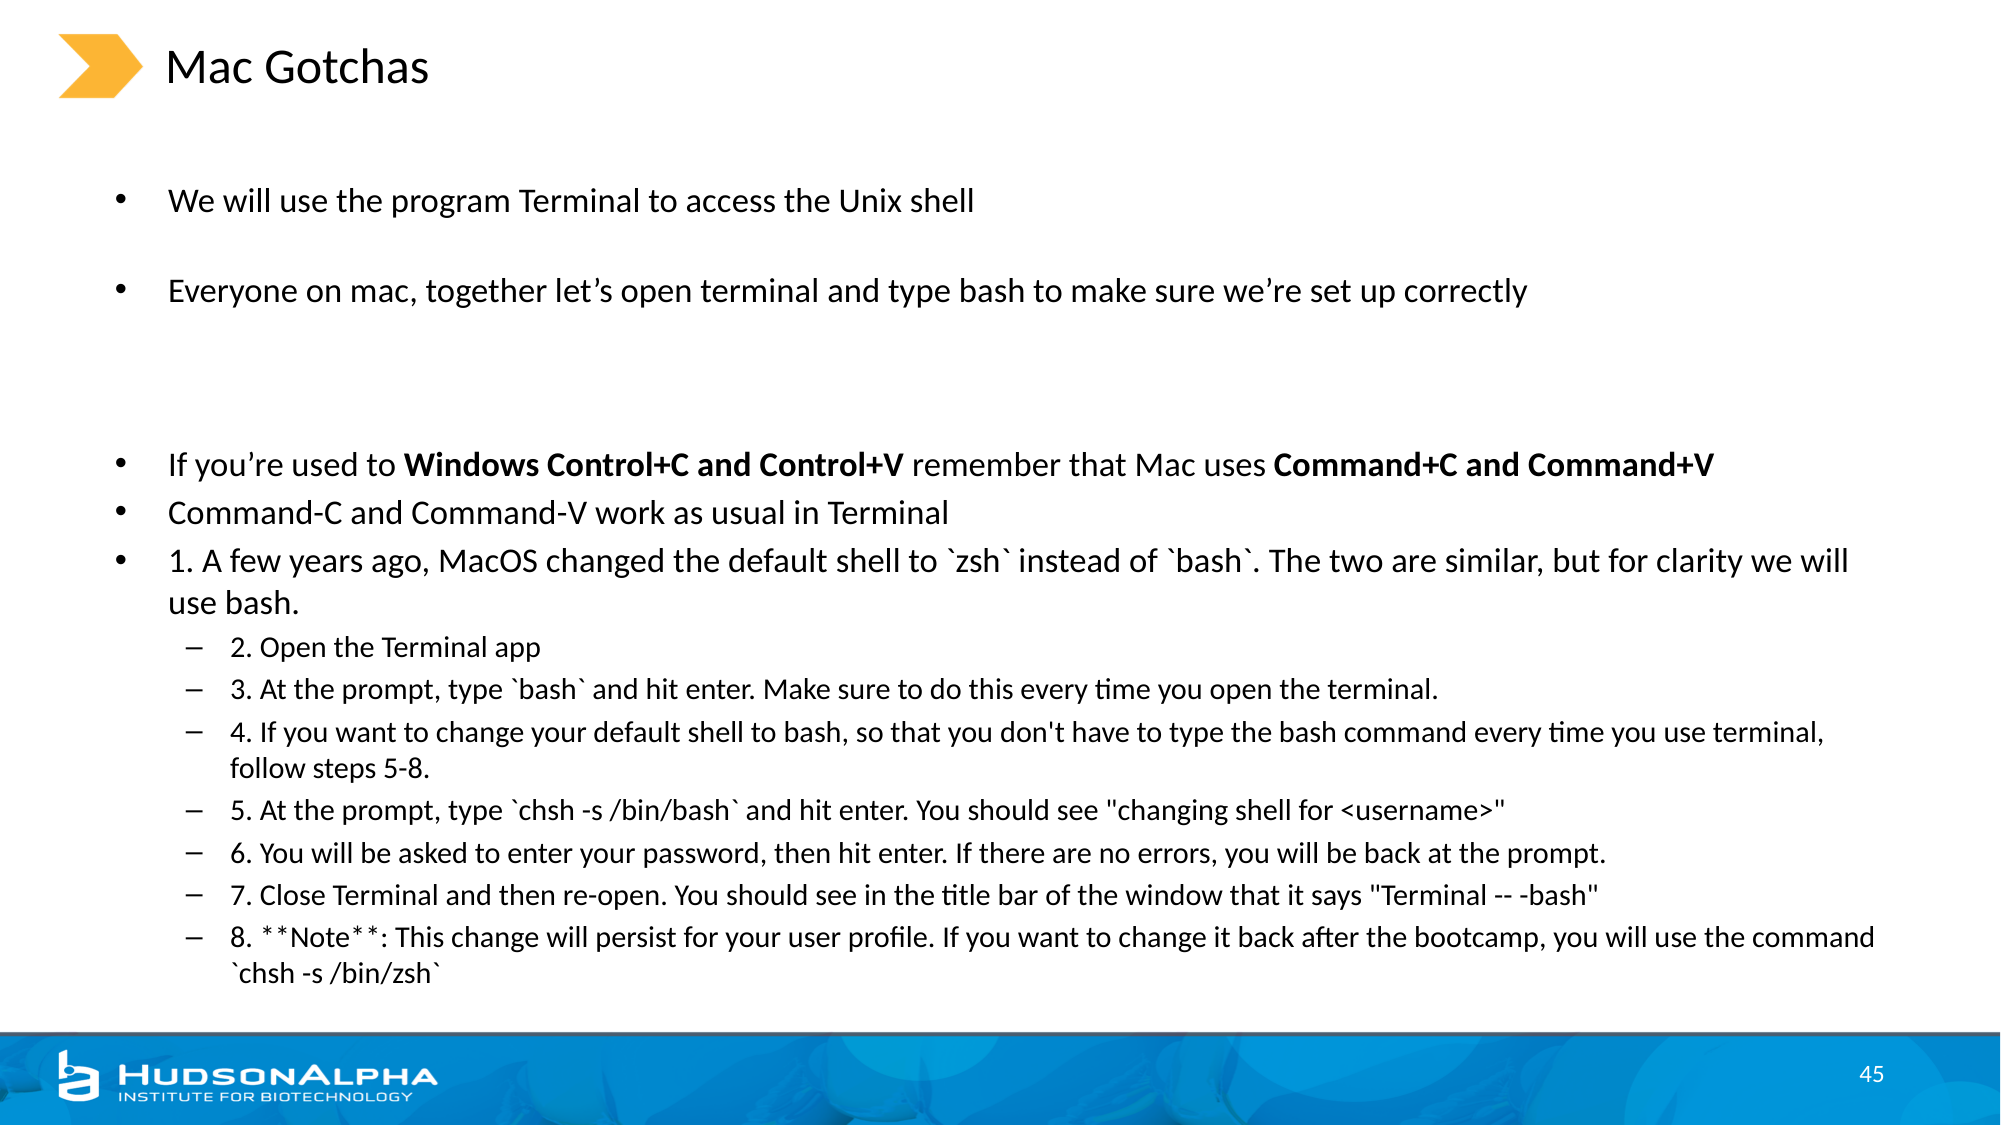

# Mac Gotchas
We will use the program Terminal to access the Unix shell
Everyone on mac, together let’s open terminal and type bash to make sure we’re set up correctly
If you’re used to Windows Control+C and Control+V remember that Mac uses Command+C and Command+V
Command-C and Command-V work as usual in Terminal
1. A few years ago, MacOS changed the default shell to `zsh` instead of `bash`. The two are similar, but for clarity we will use bash.
2. Open the Terminal app
3. At the prompt, type `bash` and hit enter. Make sure to do this every time you open the terminal.
4. If you want to change your default shell to bash, so that you don't have to type the bash command every time you use terminal, follow steps 5-8.
5. At the prompt, type `chsh -s /bin/bash` and hit enter. You should see "changing shell for <username>"
6. You will be asked to enter your password, then hit enter. If there are no errors, you will be back at the prompt.
7. Close Terminal and then re-open. You should see in the title bar of the window that it says "Terminal -- -bash"
8. **Note**: This change will persist for your user profile. If you want to change it back after the bootcamp, you will use the command `chsh -s /bin/zsh`

45